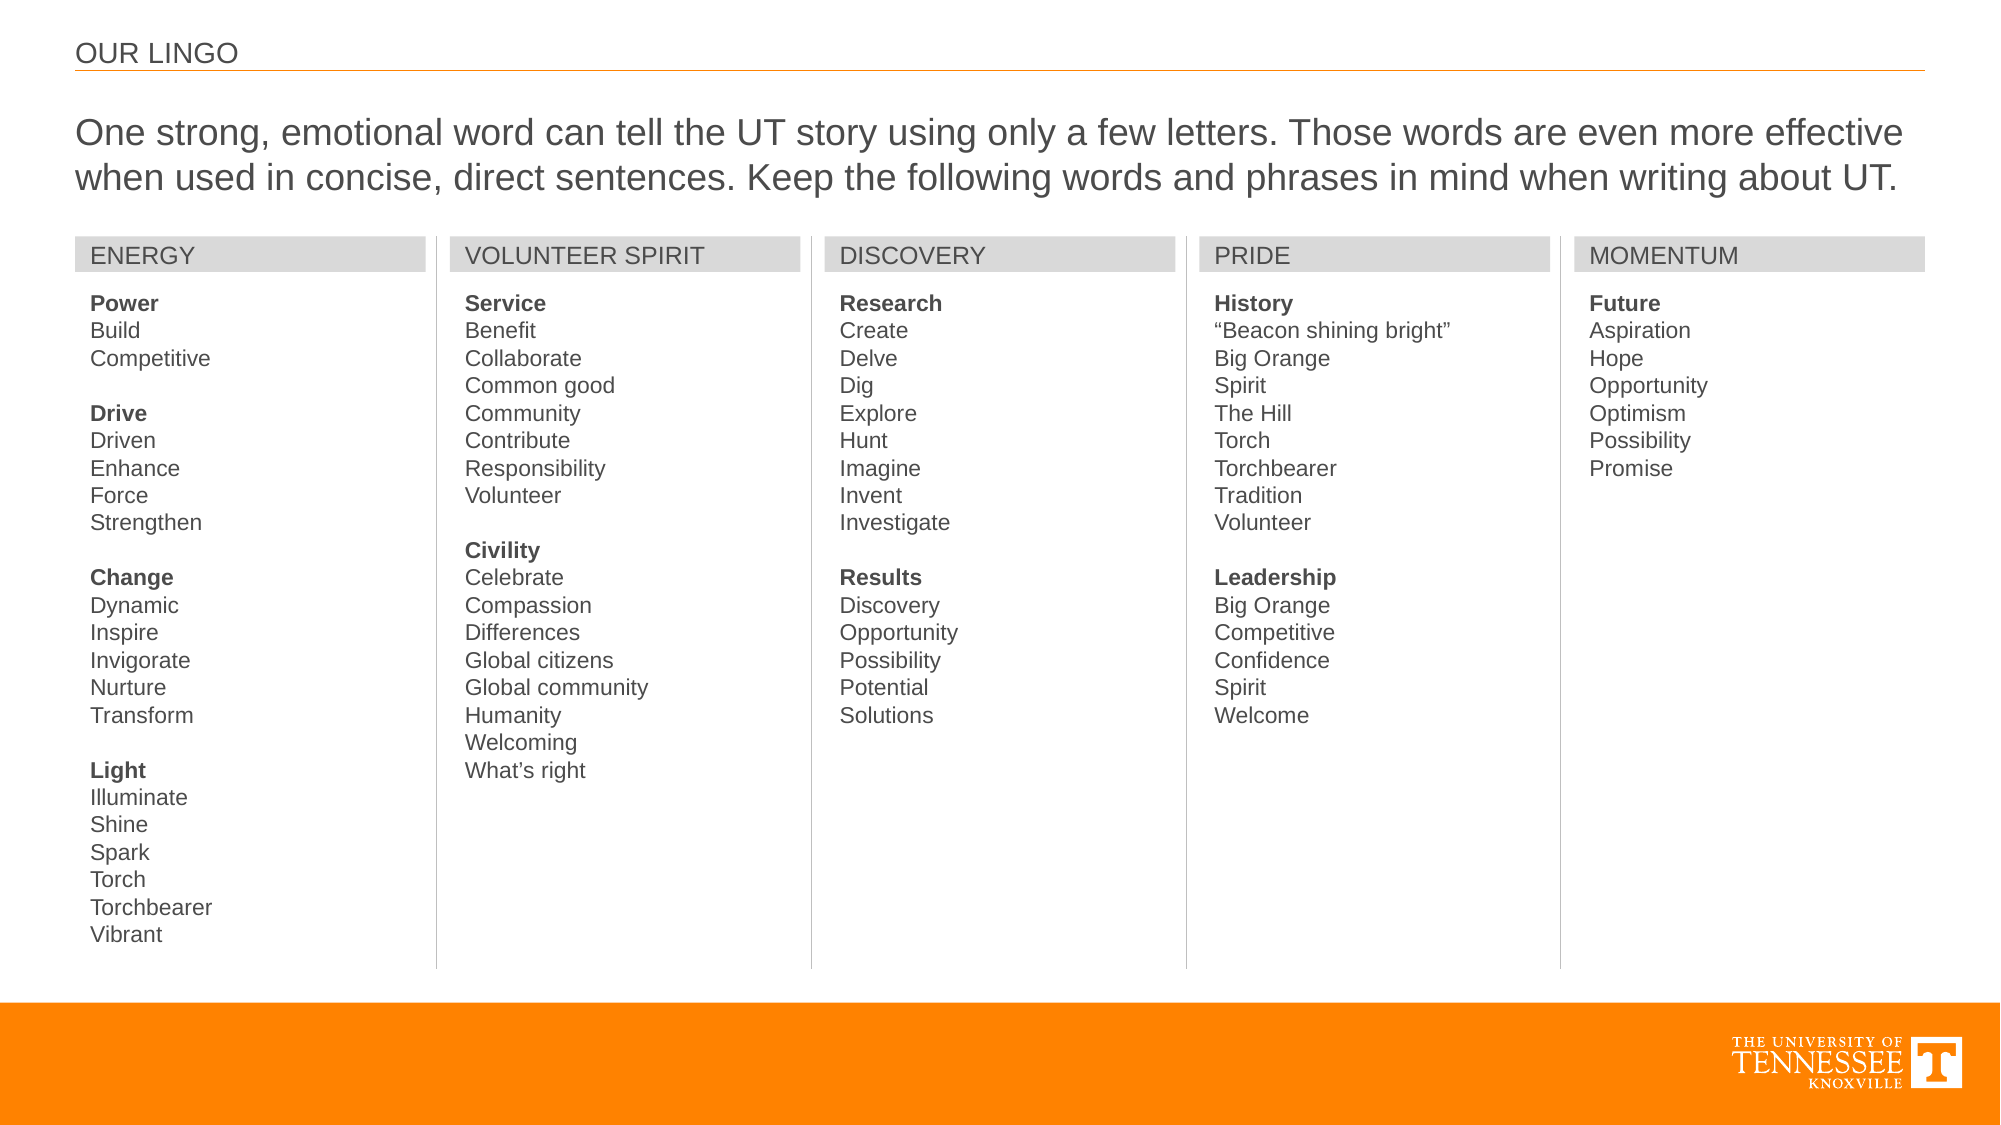

OUR LINGO
One strong, emotional word can tell the UT story using only a few letters. Those words are even more effective when used in concise, direct sentences. Keep the following words and phrases in mind when writing about UT.
ENERGY
VOLUNTEER SPIRIT
DISCOVERY
PRIDE
MOMENTUM
Power
Build
Competitive

Drive
Driven
Enhance
Force
Strengthen

Change
Dynamic
Inspire
Invigorate
Nurture
Transform

Light
Illuminate
Shine
Spark
Torch
Torchbearer
Vibrant
Service
Benefit
Collaborate
Common good
Community
Contribute
Responsibility
Volunteer

Civility
Celebrate
Compassion
Differences
Global citizens
Global community
Humanity
Welcoming
What’s right
Research
Create
Delve
Dig
Explore
Hunt
Imagine
Invent
Investigate

Results
Discovery
Opportunity
Possibility
Potential
Solutions
History
“Beacon shining bright”
Big Orange
Spirit
The Hill
Torch
Torchbearer
Tradition
Volunteer

Leadership
Big Orange
Competitive
Confidence
Spirit
Welcome
Future
Aspiration
Hope
Opportunity
Optimism
Possibility
Promise